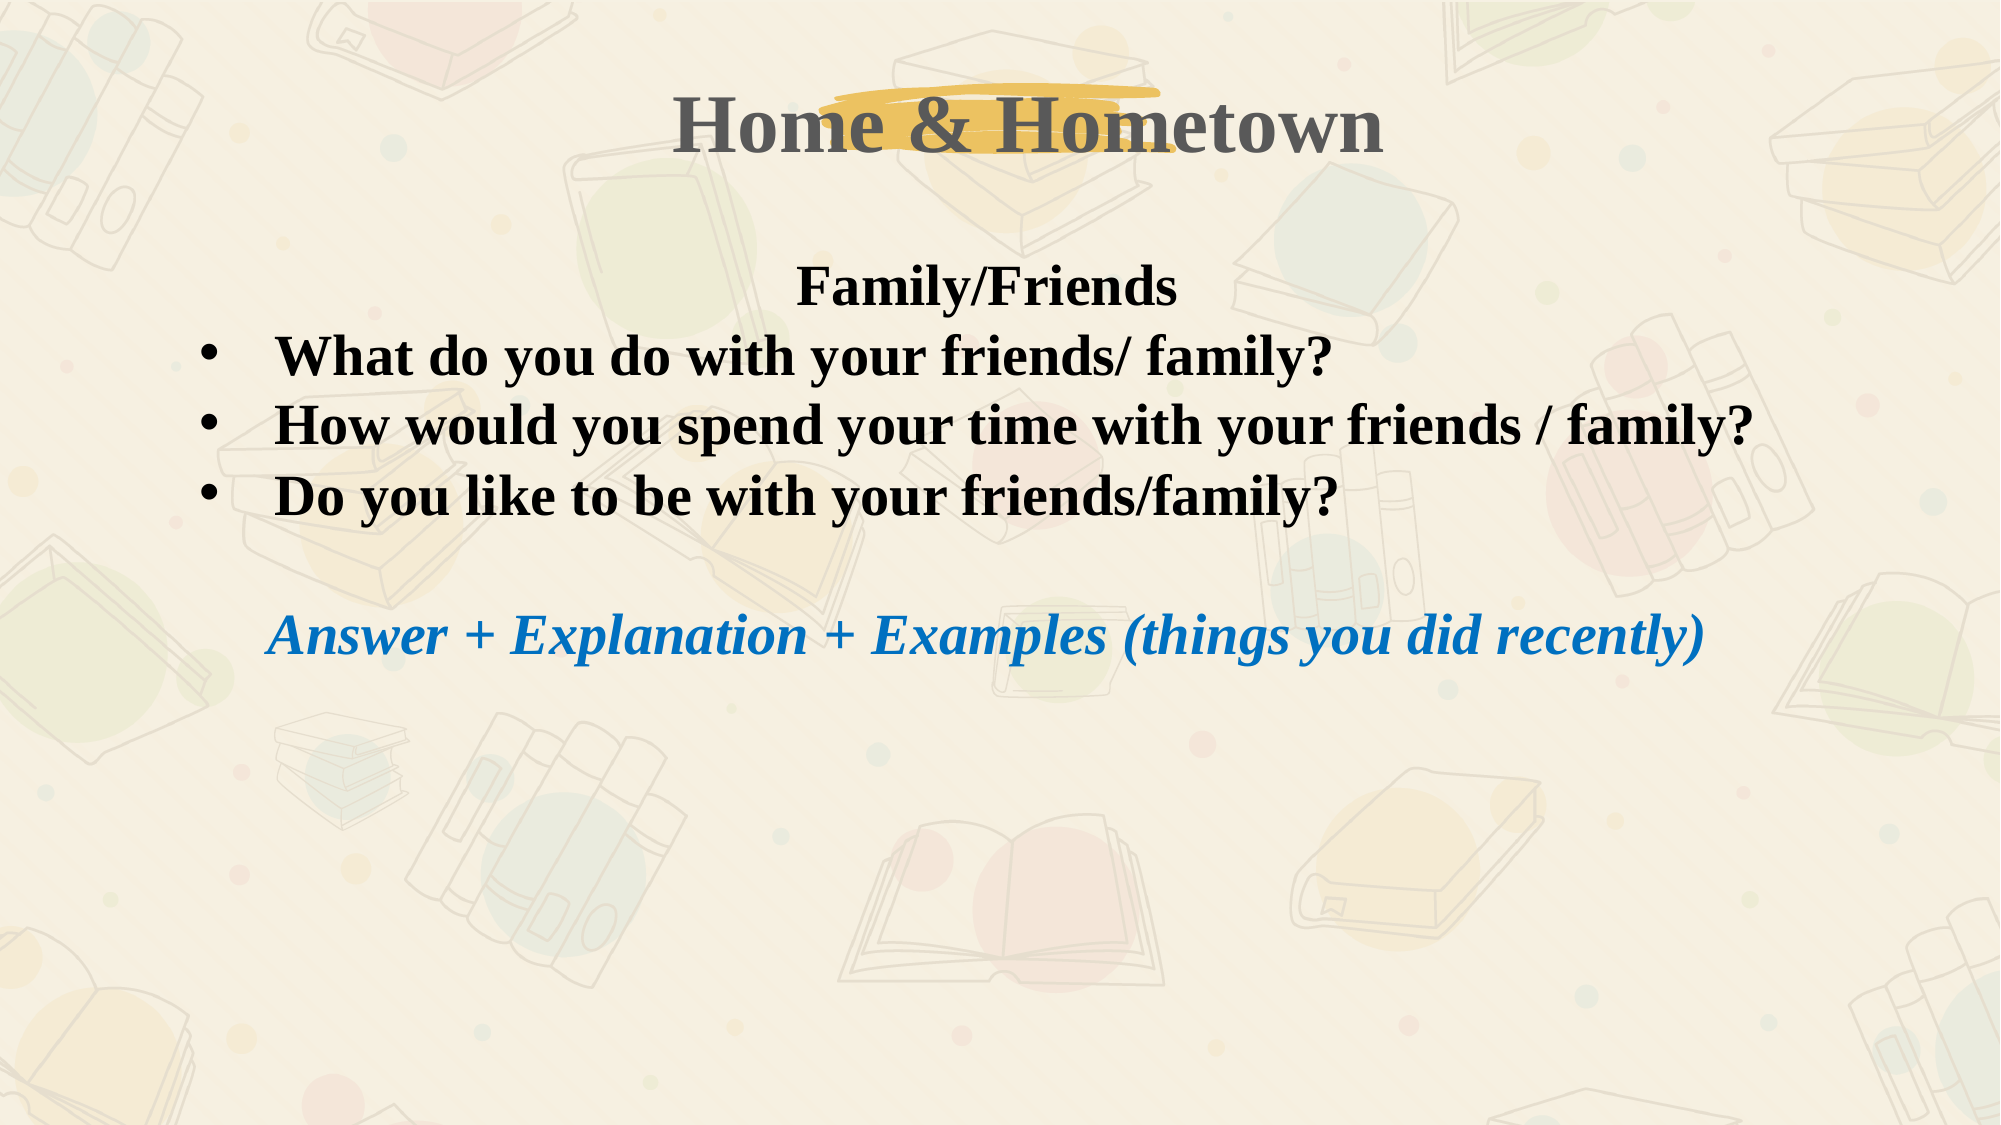

Home & Hometown
Family/Friends
What do you do with your friends/ family?
How would you spend your time with your friends / family?
Do you like to be with your friends/family?

Answer + Explanation + Examples (things you did recently)